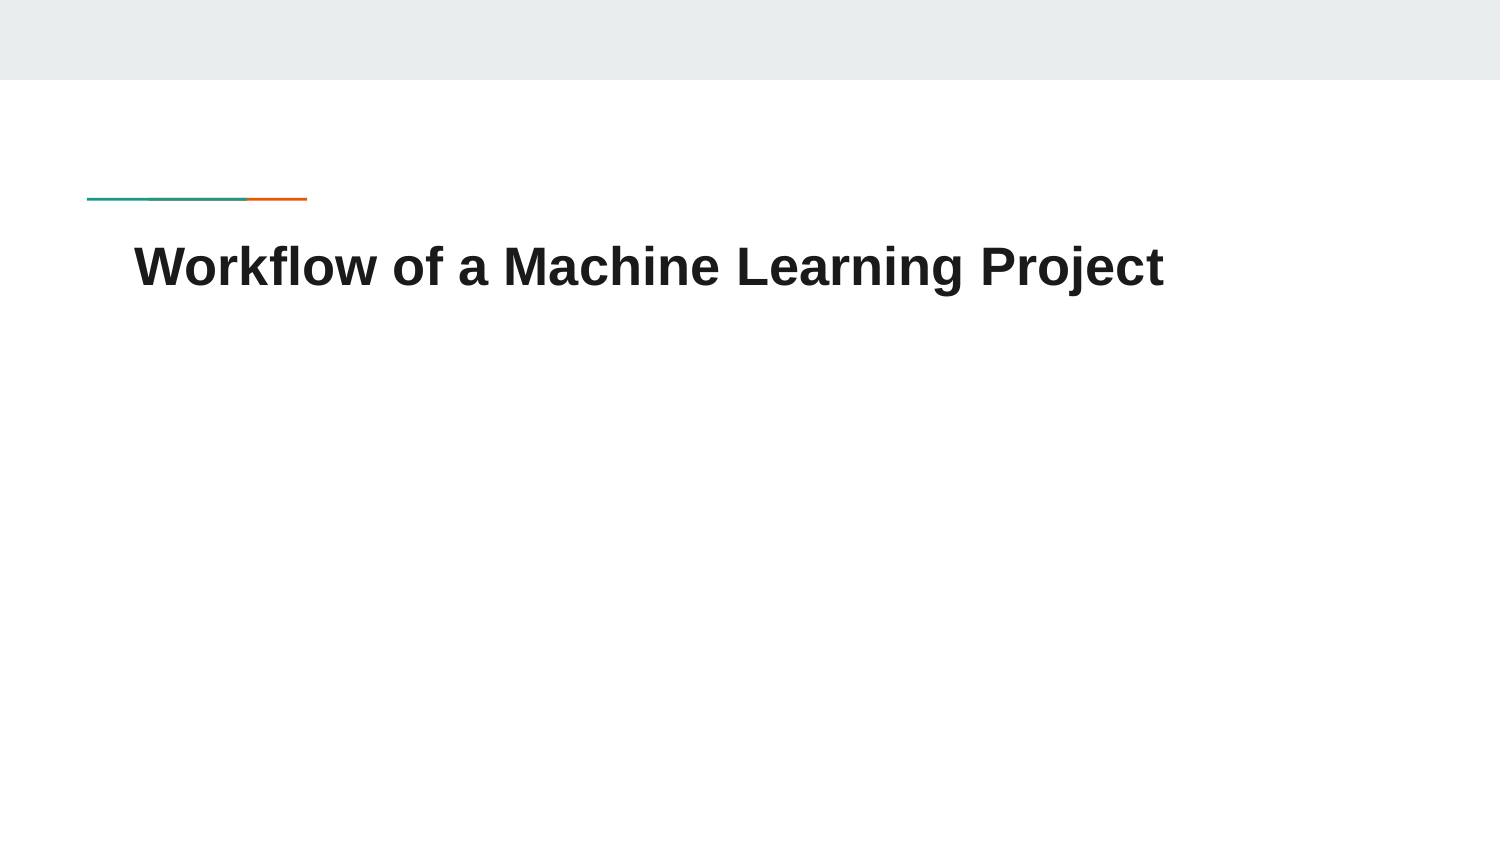

# Workflow of a Machine Learning Project